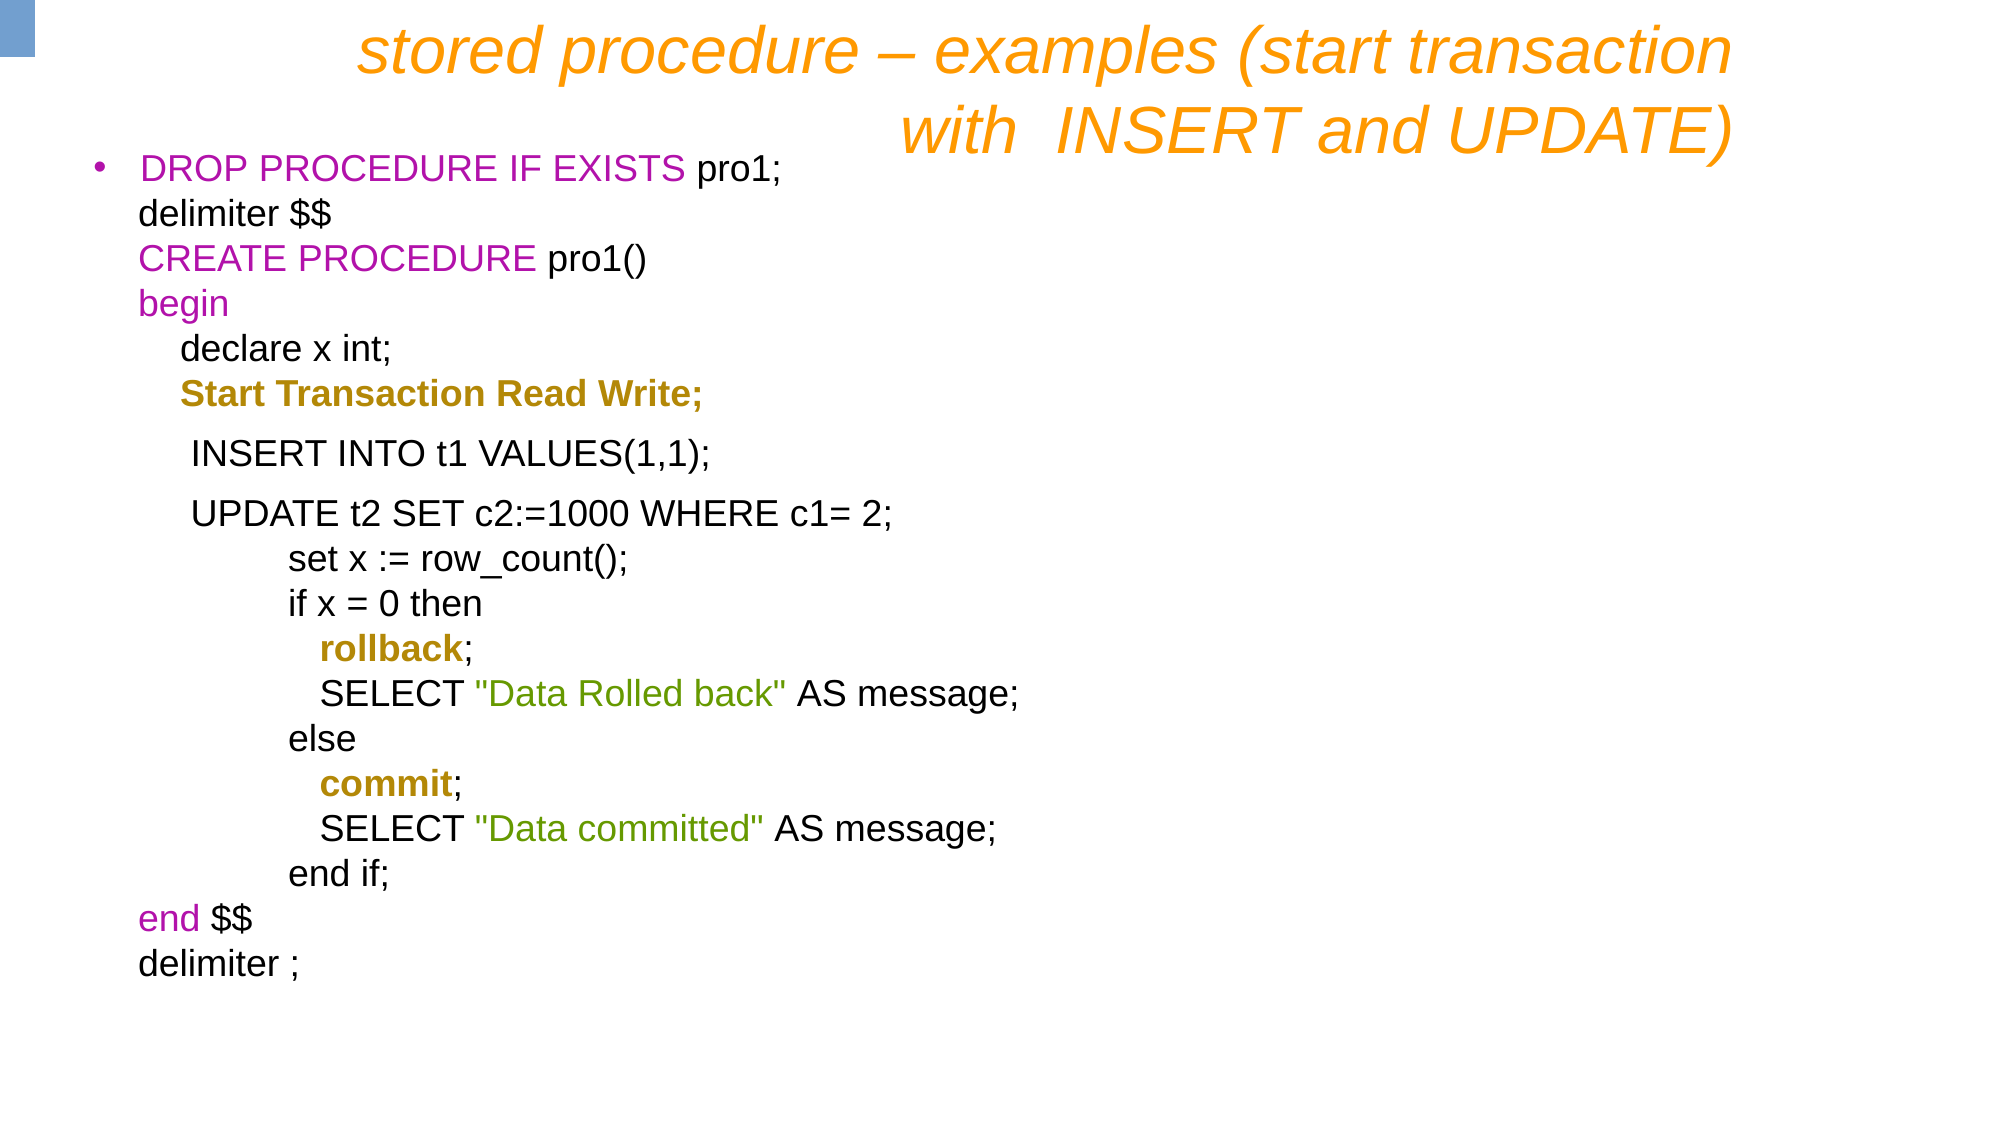

stored procedure – examples (start transaction with  INSERT and UPDATE)
DROP PROCEDURE IF EXISTS pro1;
delimiter $$
CREATE PROCEDURE pro1()
begin
    declare x int;
    Start Transaction Read Write;

     INSERT INTO t1 VALUES(1,1);

     UPDATE t2 SET c2:=1000 WHERE c1= 2;
	set x := row_count();
	if x = 0 then
	   rollback;
	   SELECT "Data Rolled back" AS message;
	else
	   commit;
	   SELECT "Data committed" AS message;
	end if;
end $$
delimiter ;